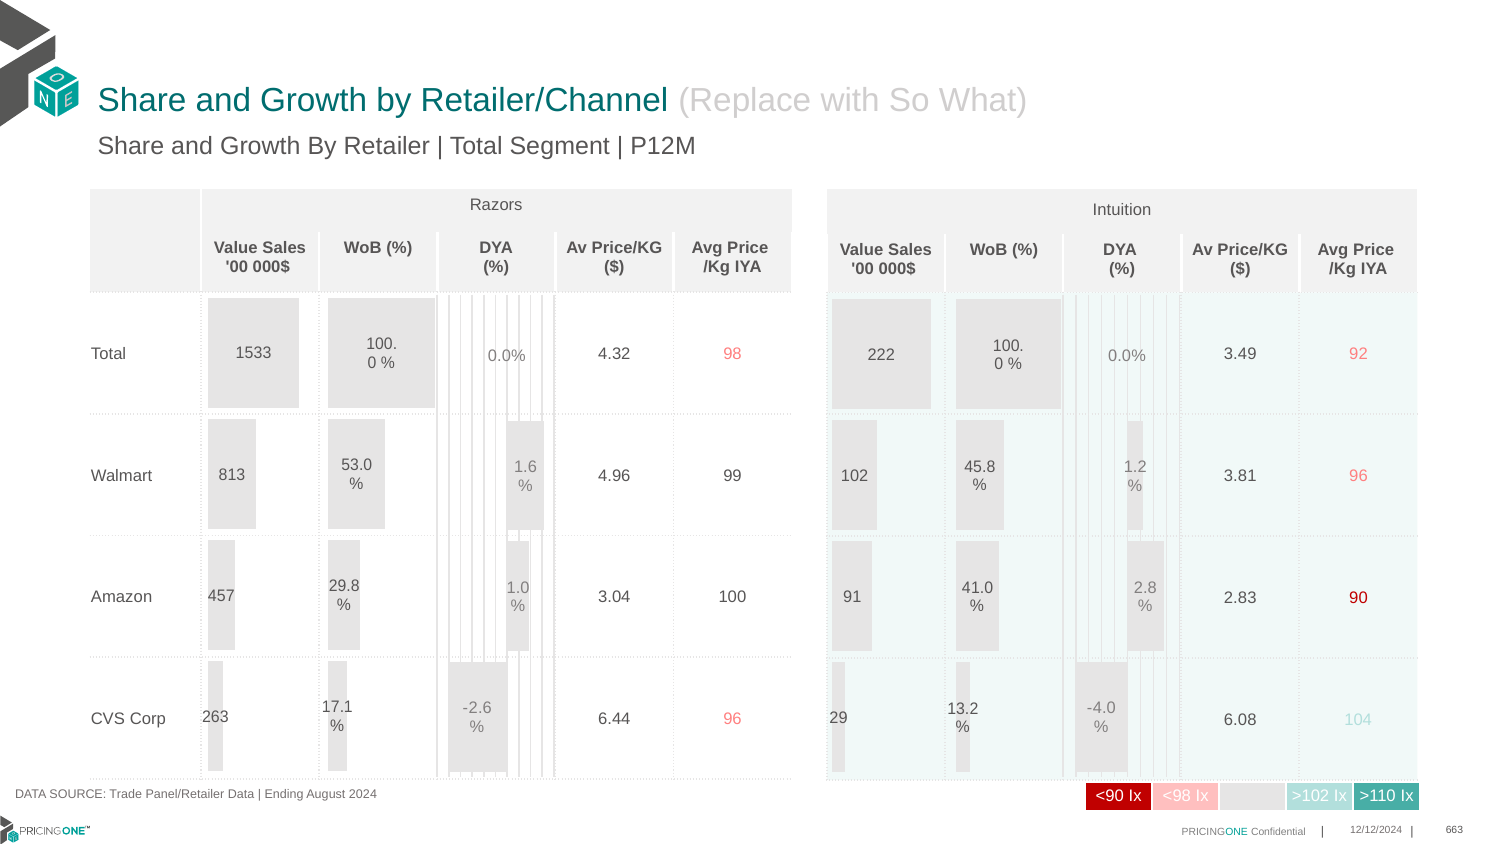

# Share and Growth by Retailer/Channel (Replace with So What)
Share and Growth By Retailer | Total Segment | P12M
|  | Razors | Total Category |  |  |  |
| --- | --- | --- | --- | --- | --- |
|  | Value Sales '00 000$ | WoB (%) | DYA (%) | Av Price/KG ($) | Avg Price /Kg IYA |
| Total |  |  |  | 4.32 | 98 |
| Walmart |  |  |  | 4.96 | 99 |
| Amazon |  |  |  | 3.04 | 100 |
| CVS Corp |  |  |  | 6.44 | 96 |
| Intuition | Client |  |  |  |
| --- | --- | --- | --- | --- |
| Value Sales '00 000$ | WoB (%) | DYA (%) | Av Price/KG ($) | Avg Price /Kg IYA |
|  |  |  | 3.49 | 92 |
|  |  |  | 3.81 | 96 |
|  |  |  | 2.83 | 90 |
|  |  |  | 6.08 | 104 |

### Chart

| Category | Value Sales |
|---|---|
| Grand Total | 153286596.0 |
| Walmart | 81312277.0 |
| Amazon | 45694308.0 |
| CVS Corp | 26280011.0 |

### Chart

| Category | Trade WoB % |
|---|---|
| Grand Total | 1.0 |
| Walmart | 0.5304591472564242 |
| Amazon | 0.2980972191462847 |
| CVS Corp | 0.17144363359729117 |

### Chart

| Category | Value Sales |
|---|---|
| Grand Total | 22239996.0 |
| Walmart | 10187507.0 |
| Amazon | 9110067.0 |
| CVS Corp | 2942422.0 |

### Chart

| Category | Trade WoB % |
|---|---|
| Grand Total | 1.0 |
| Walmart | 0.45807144030061875 |
| Amazon | 0.40962538842183244 |
| CVS Corp | 0.1323031712775488 |

### Chart

| Category | Trade WoB % DYA |
|---|---|
| Grand Total | 0.0 |
| Walmart | 0.01600604518500337 |
| Amazon | 0.009563231313932052 |
| CVS Corp | -0.025569276498935367 |

### Chart

| Category | Trade WoB % DYA |
|---|---|
| Grand Total | 0.0 |
| Walmart | 0.012138215155403087 |
| Amazon | 0.027828365897241303 |
| CVS Corp | -0.03996658105264442 |
DATA SOURCE: Trade Panel/Retailer Data | Ending August 2024
| <90 Ix | <98 Ix |  | >102 Ix | >110 Ix |
| --- | --- | --- | --- | --- |

12/12/2024
663